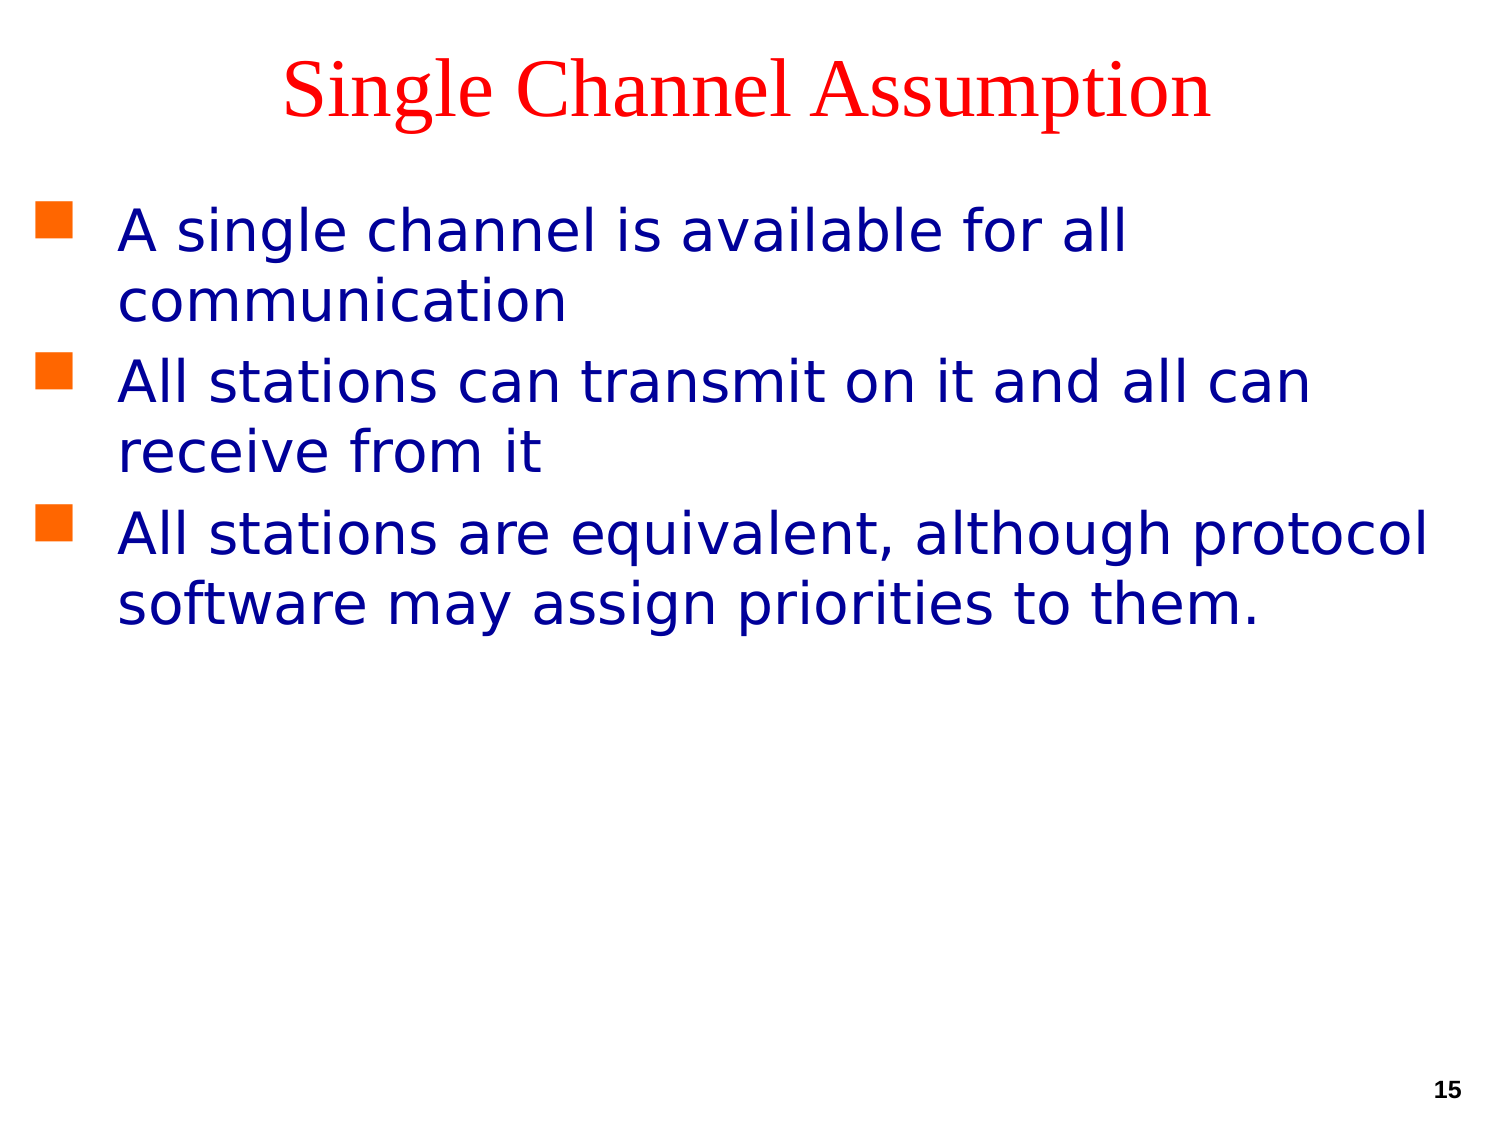

# Single Channel Assumption
A single channel is available for all communication
All stations can transmit on it and all can receive from it
All stations are equivalent, although protocol software may assign priorities to them.